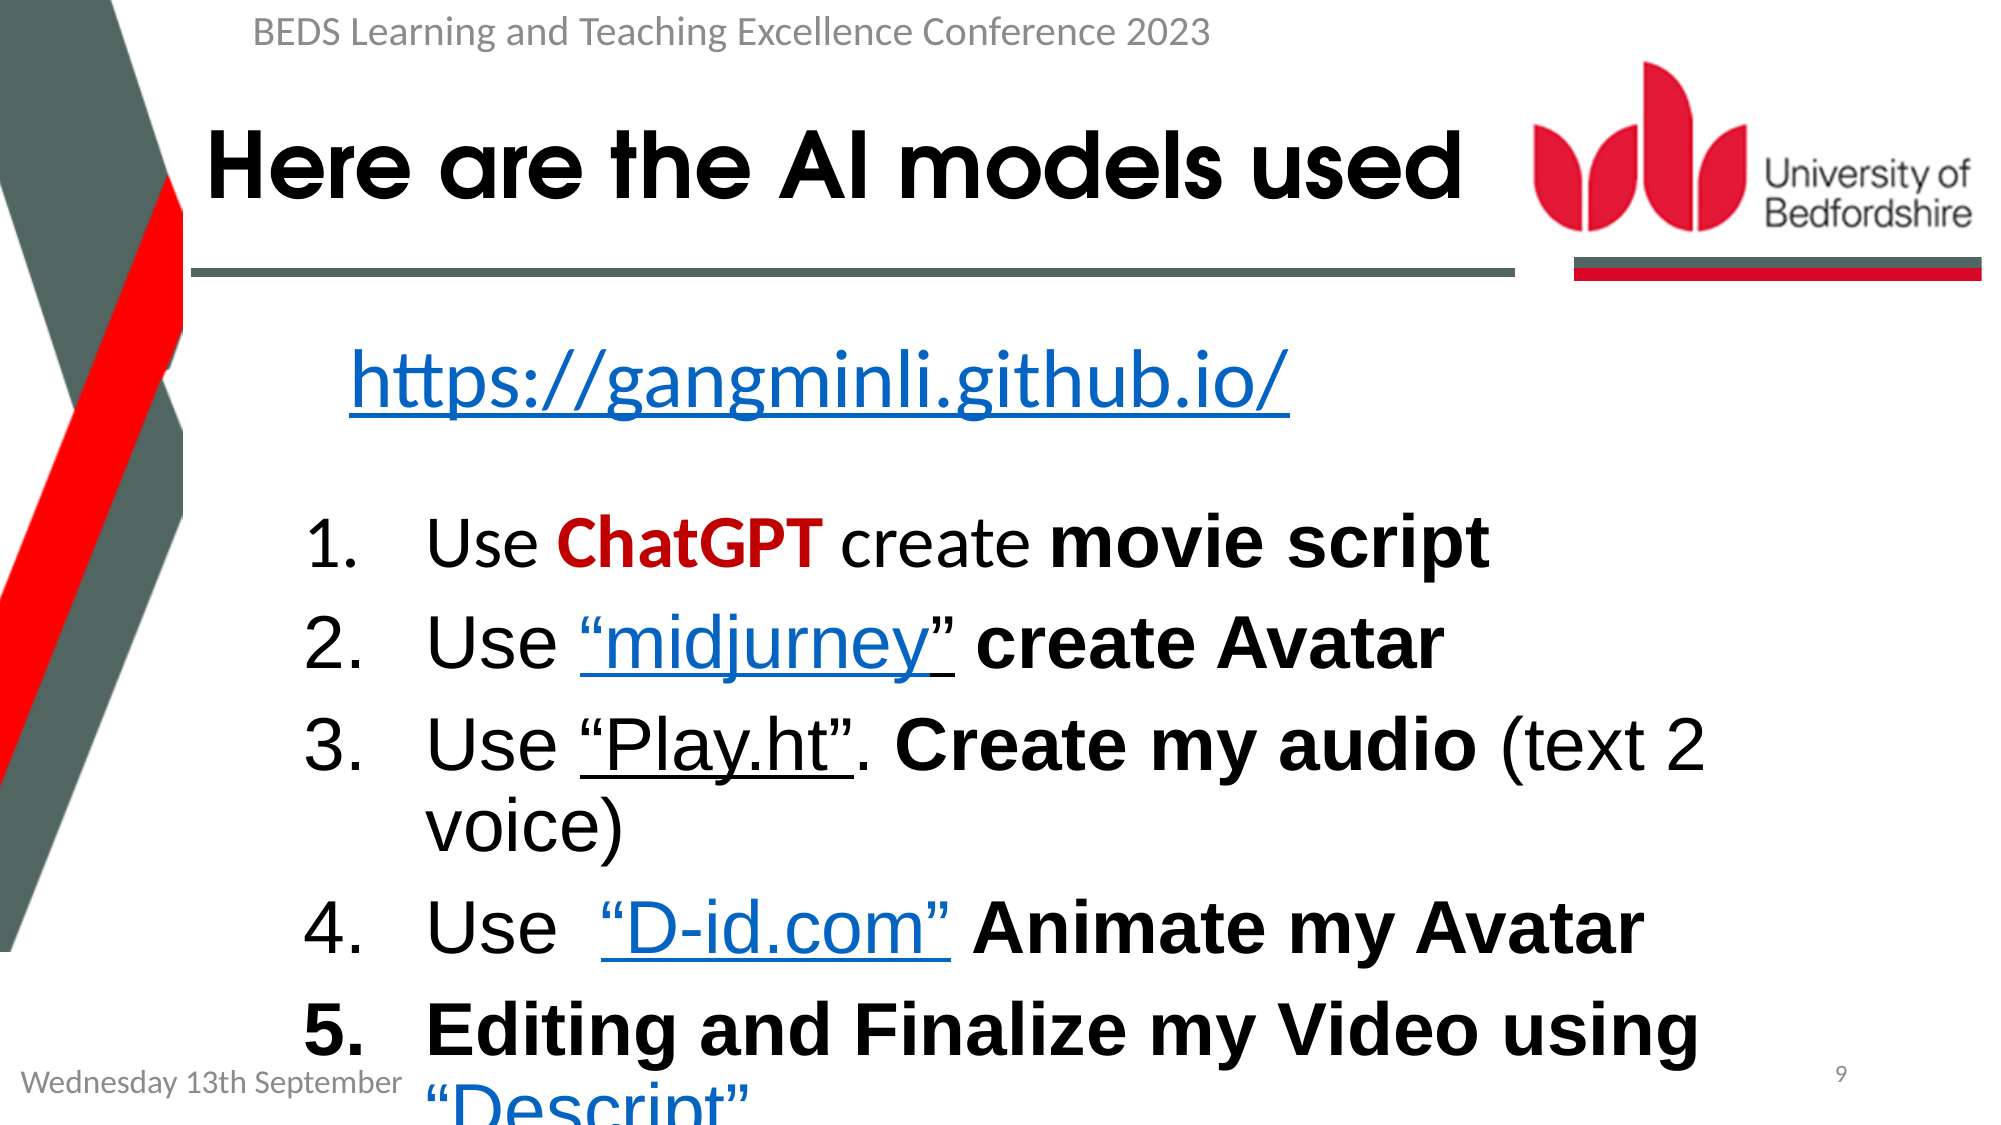

BEDS Learning and Teaching Excellence Conference 2023
# Here are the AI models used
https://gangminli.github.io/

Use ChatGPT create movie script
Use “midjurney” create Avatar
Use “Play.ht”. Create my audio (text 2 voice)
Use  “D-id.com” Animate my Avatar
Editing and Finalize my Video using “Descript”.
9
Wednesday 13th September